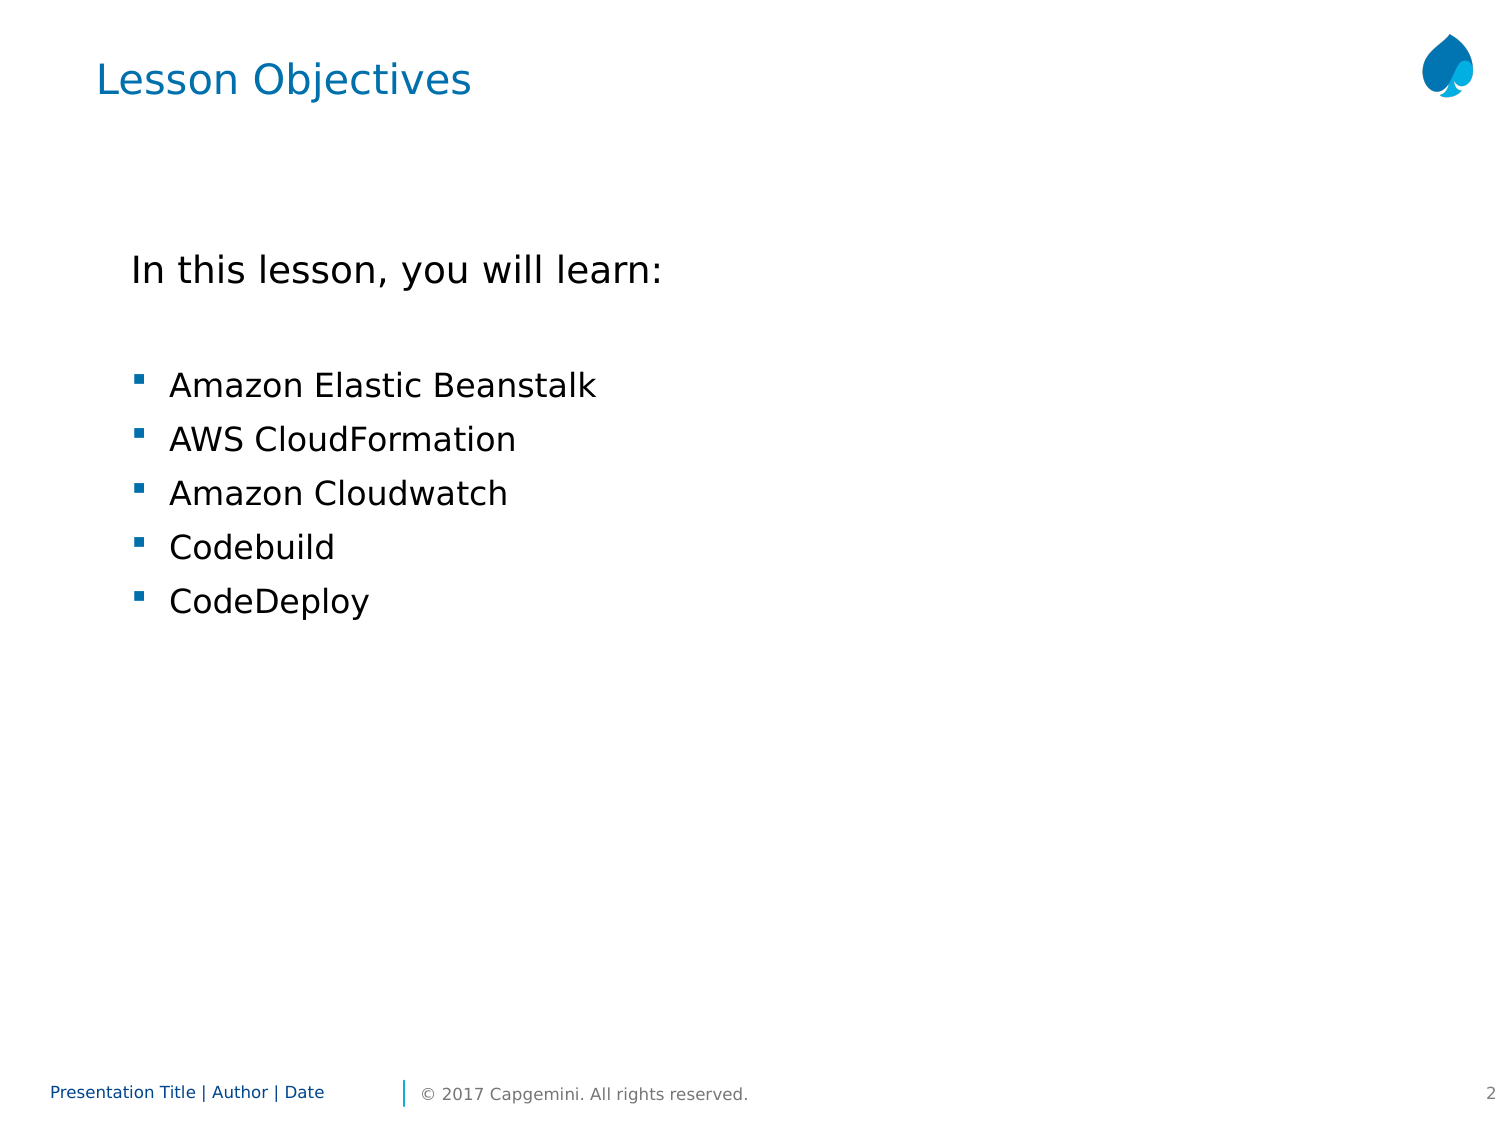

Lesson Objectives
In this lesson, you will learn:

Amazon Elastic Beanstalk
AWS CloudFormation
Amazon Cloudwatch
Codebuild
CodeDeploy